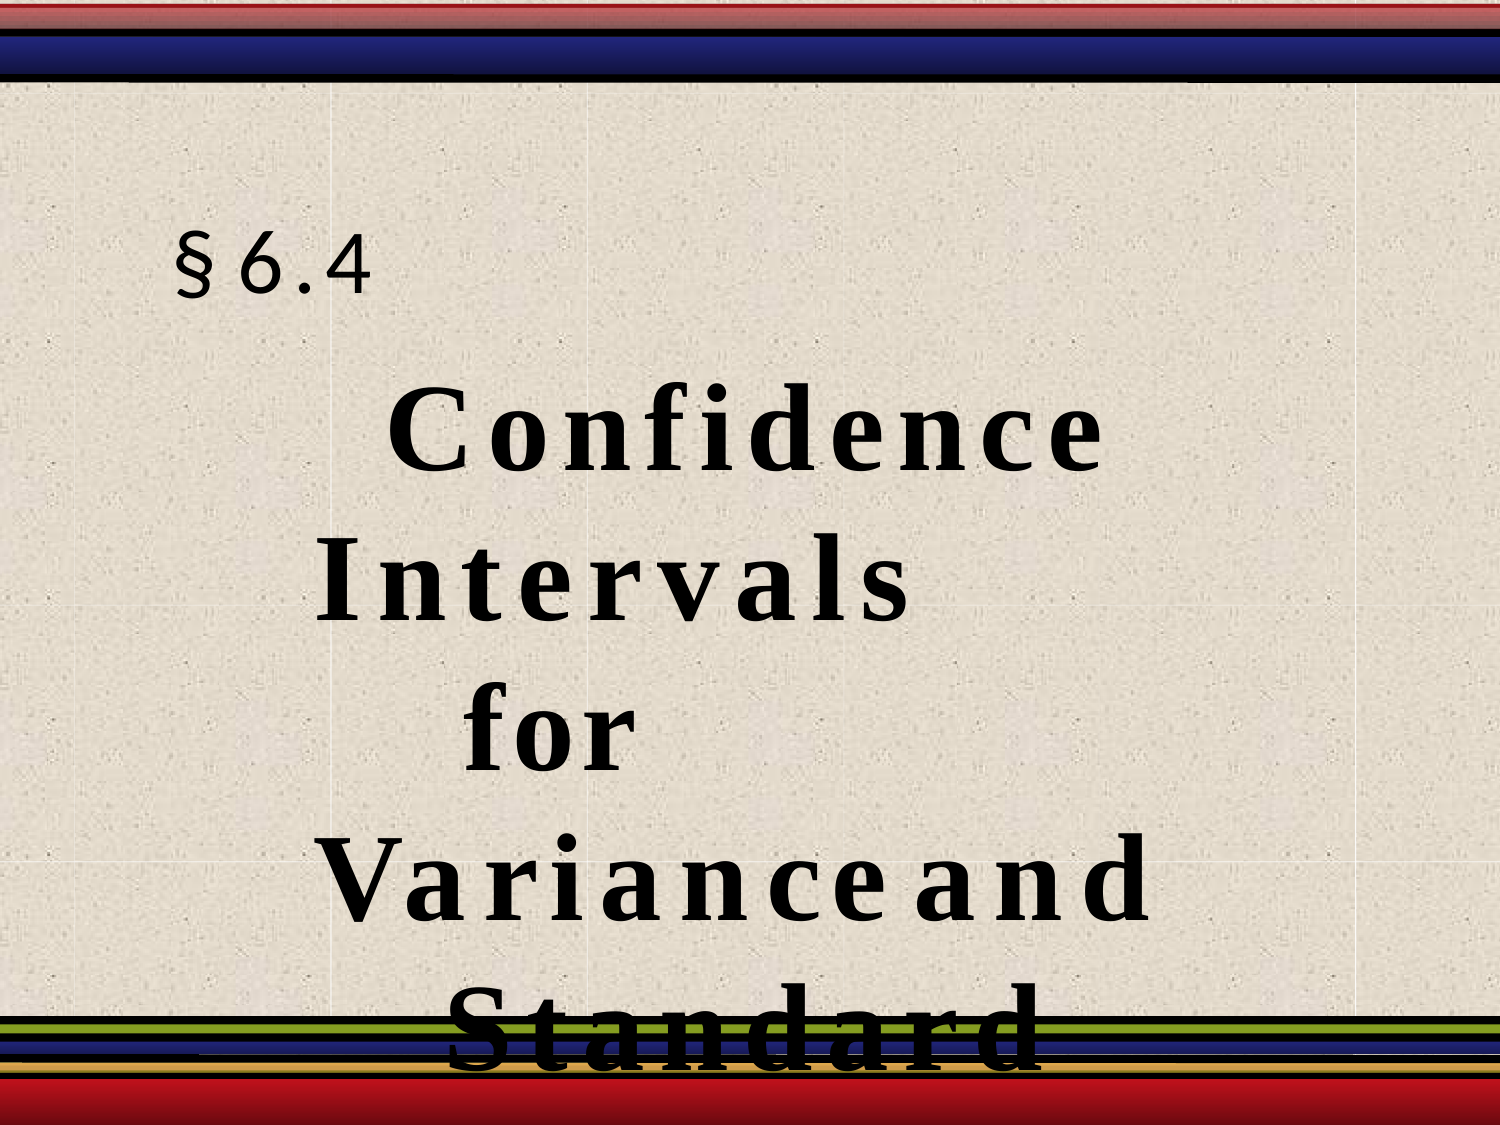

# § 6.4
Confidence  Intervals		for  Variance	and
Standard  Deviation